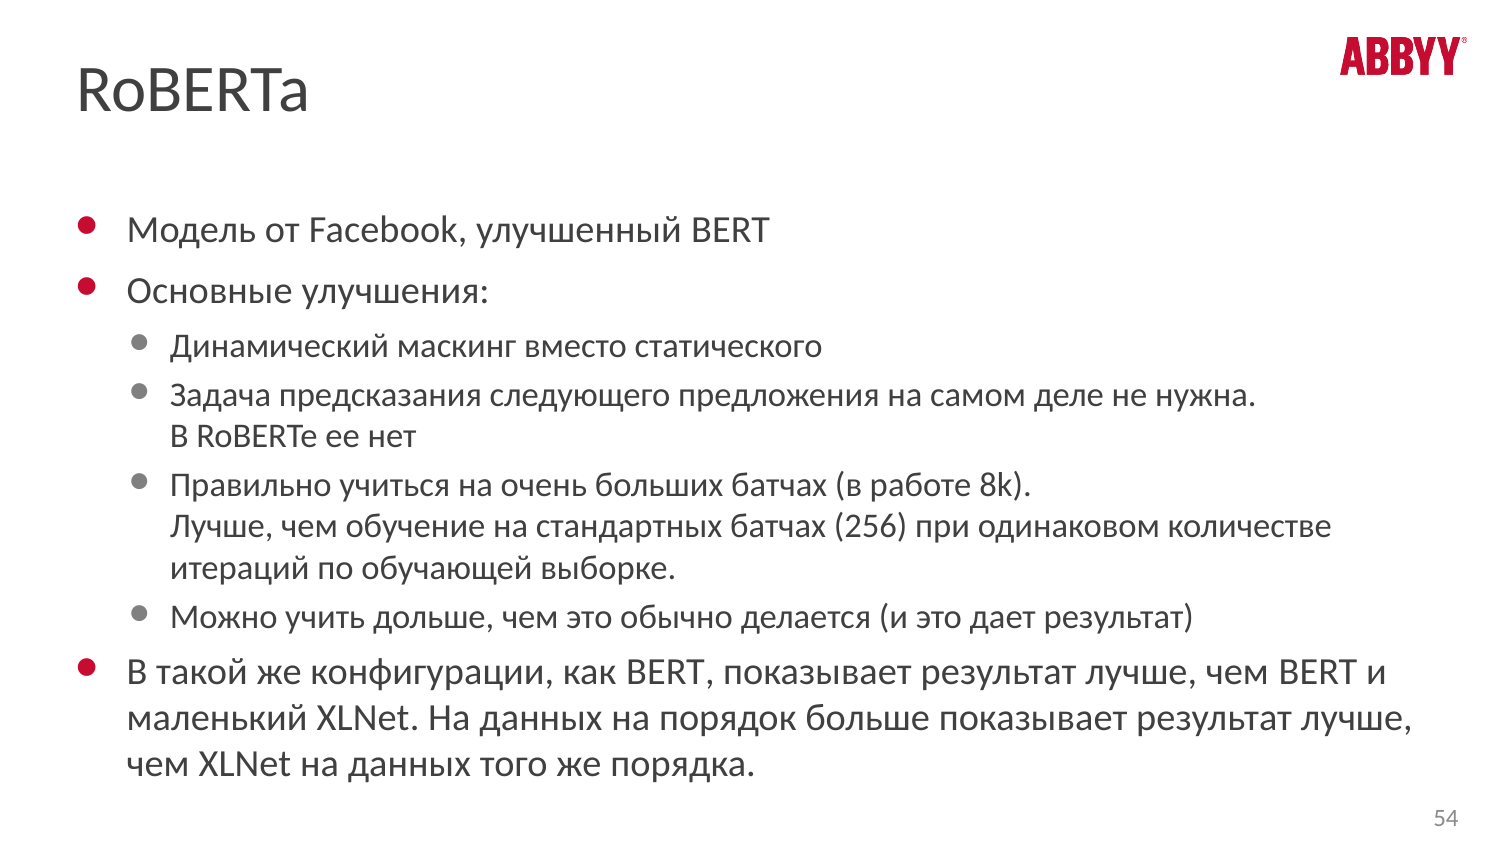

# RoBERTa
Модель от Facebook, улучшенный BERT
Основные улучшения:
Динамический маскинг вместо статического
Задача предсказания следующего предложения на самом деле не нужна.
В RoBERTe ее нет
Правильно учиться на очень больших батчах (в работе 8k).
Лучше, чем обучение на стандартных батчах (256) при одинаковом количестве итераций по обучающей выборке.
Можно учить дольше, чем это обычно делается (и это дает результат)
В такой же конфигурации, как BERT, показывает результат лучше, чем BERT и маленький XLNet. На данных на порядок больше показывает результат лучше, чем XLNet на данных того же порядка.
54